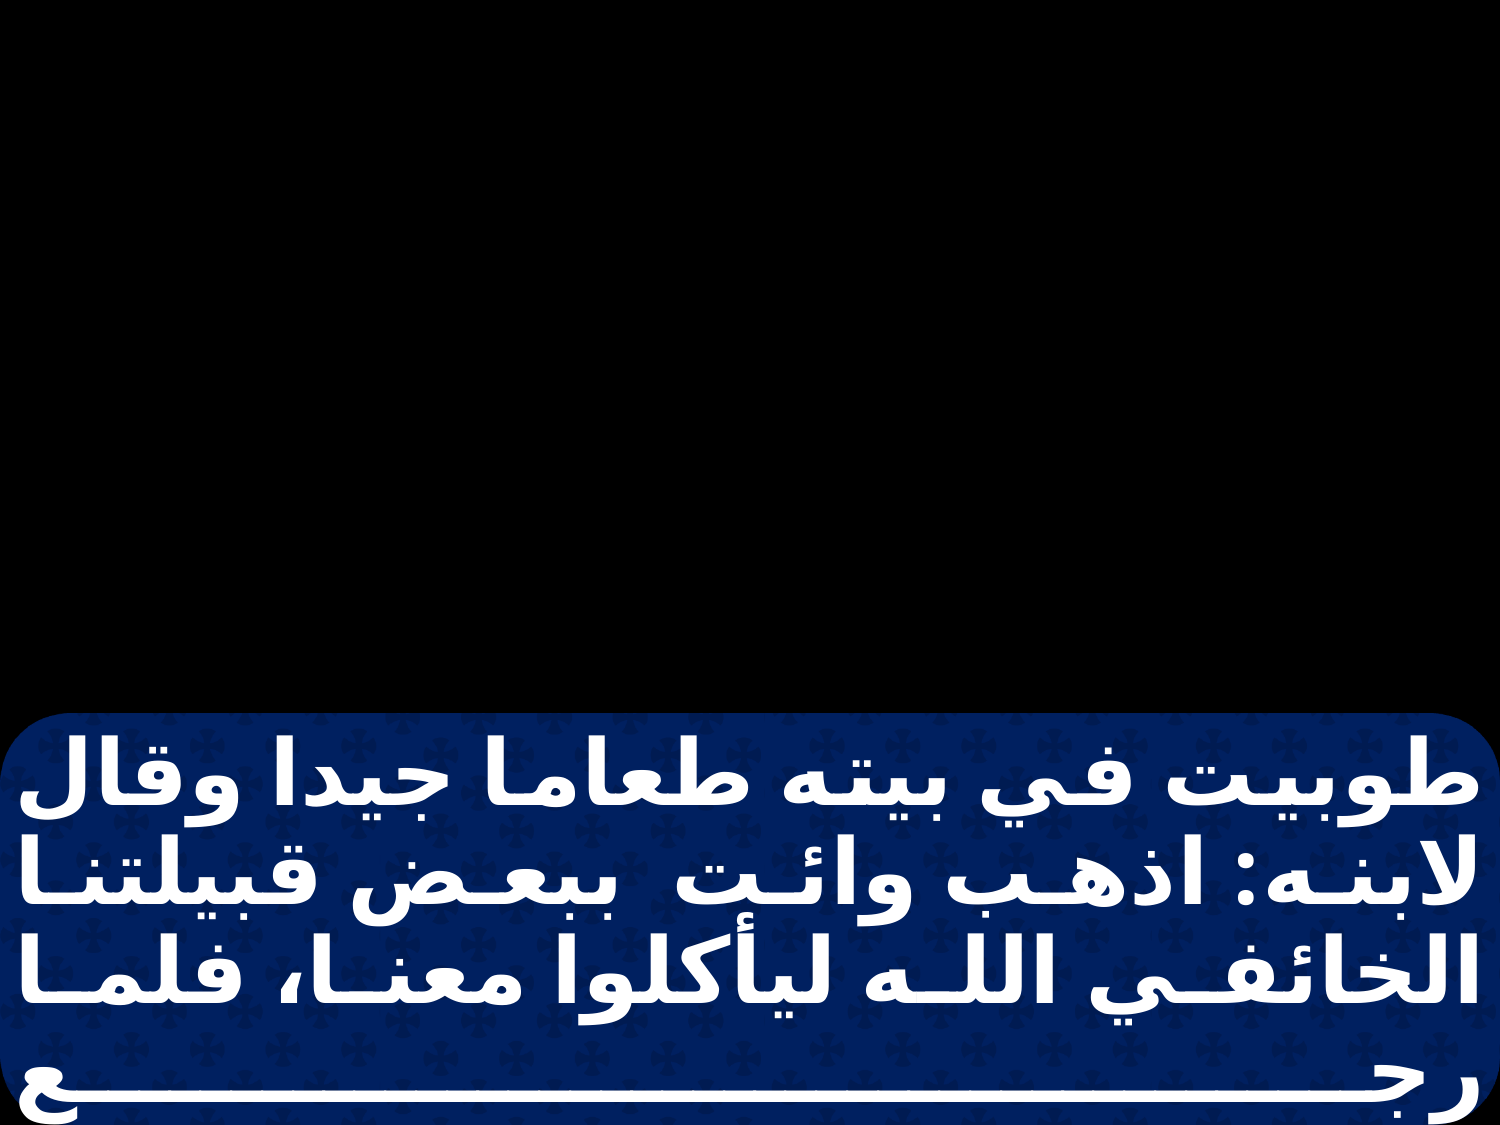

طوبيت في بيته طعاما جيدا وقال لابنه: اذهب وائت  ببعض قبيلتنا الخائفي الله ليأكلوا معنا، فلما رجع